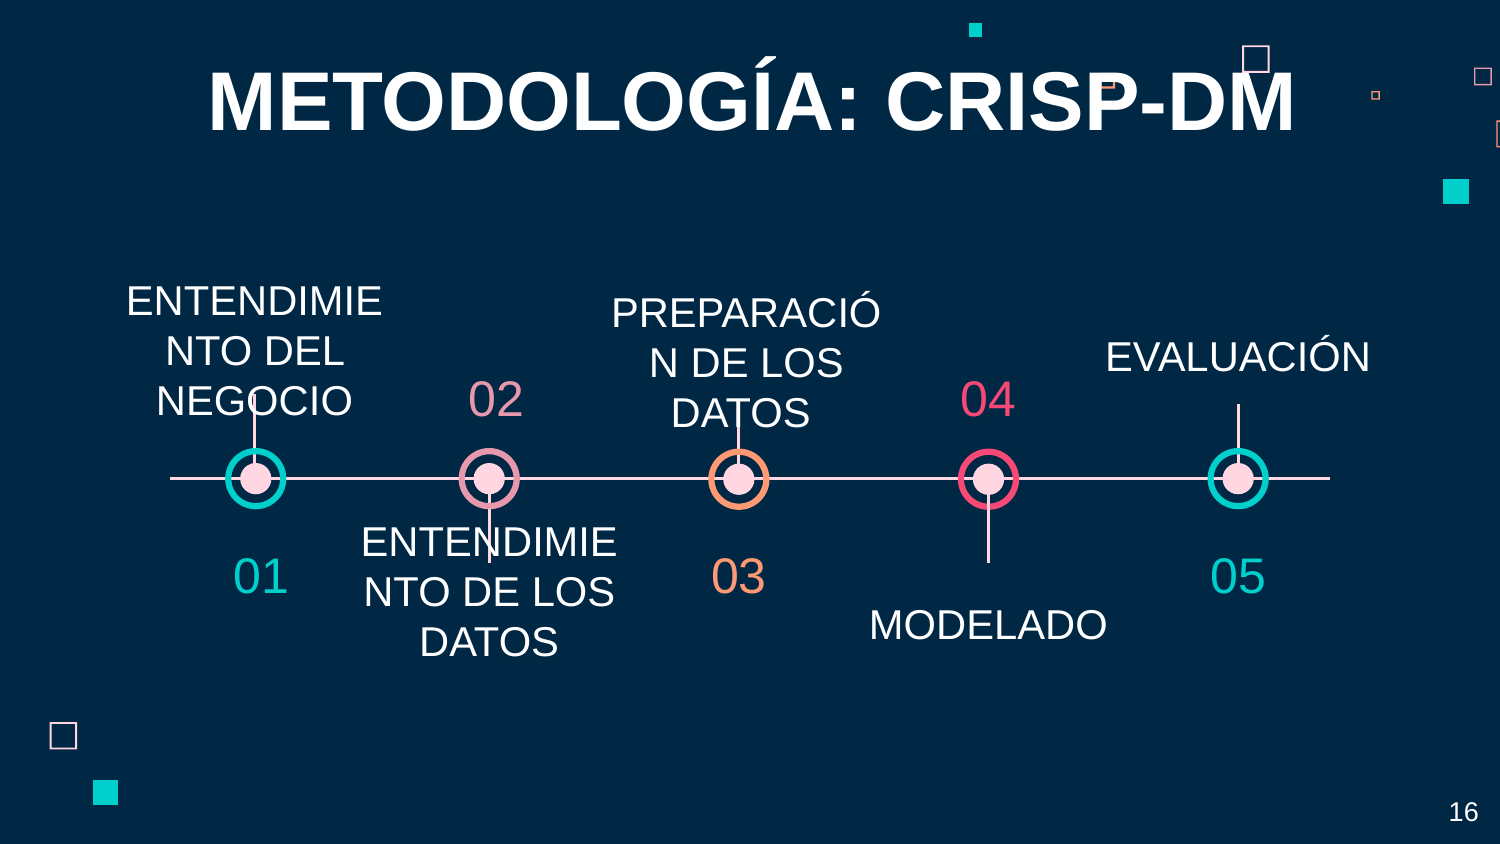

# METODOLOGÍA: CRISP-DM
ENTENDIMIENTO DEL NEGOCIO
PREPARACIÓN DE LOS DATOS
EVALUACIÓN
02
04

 01
03
05
ENTENDIMIENTO DE LOS DATOS
MODELADO
16